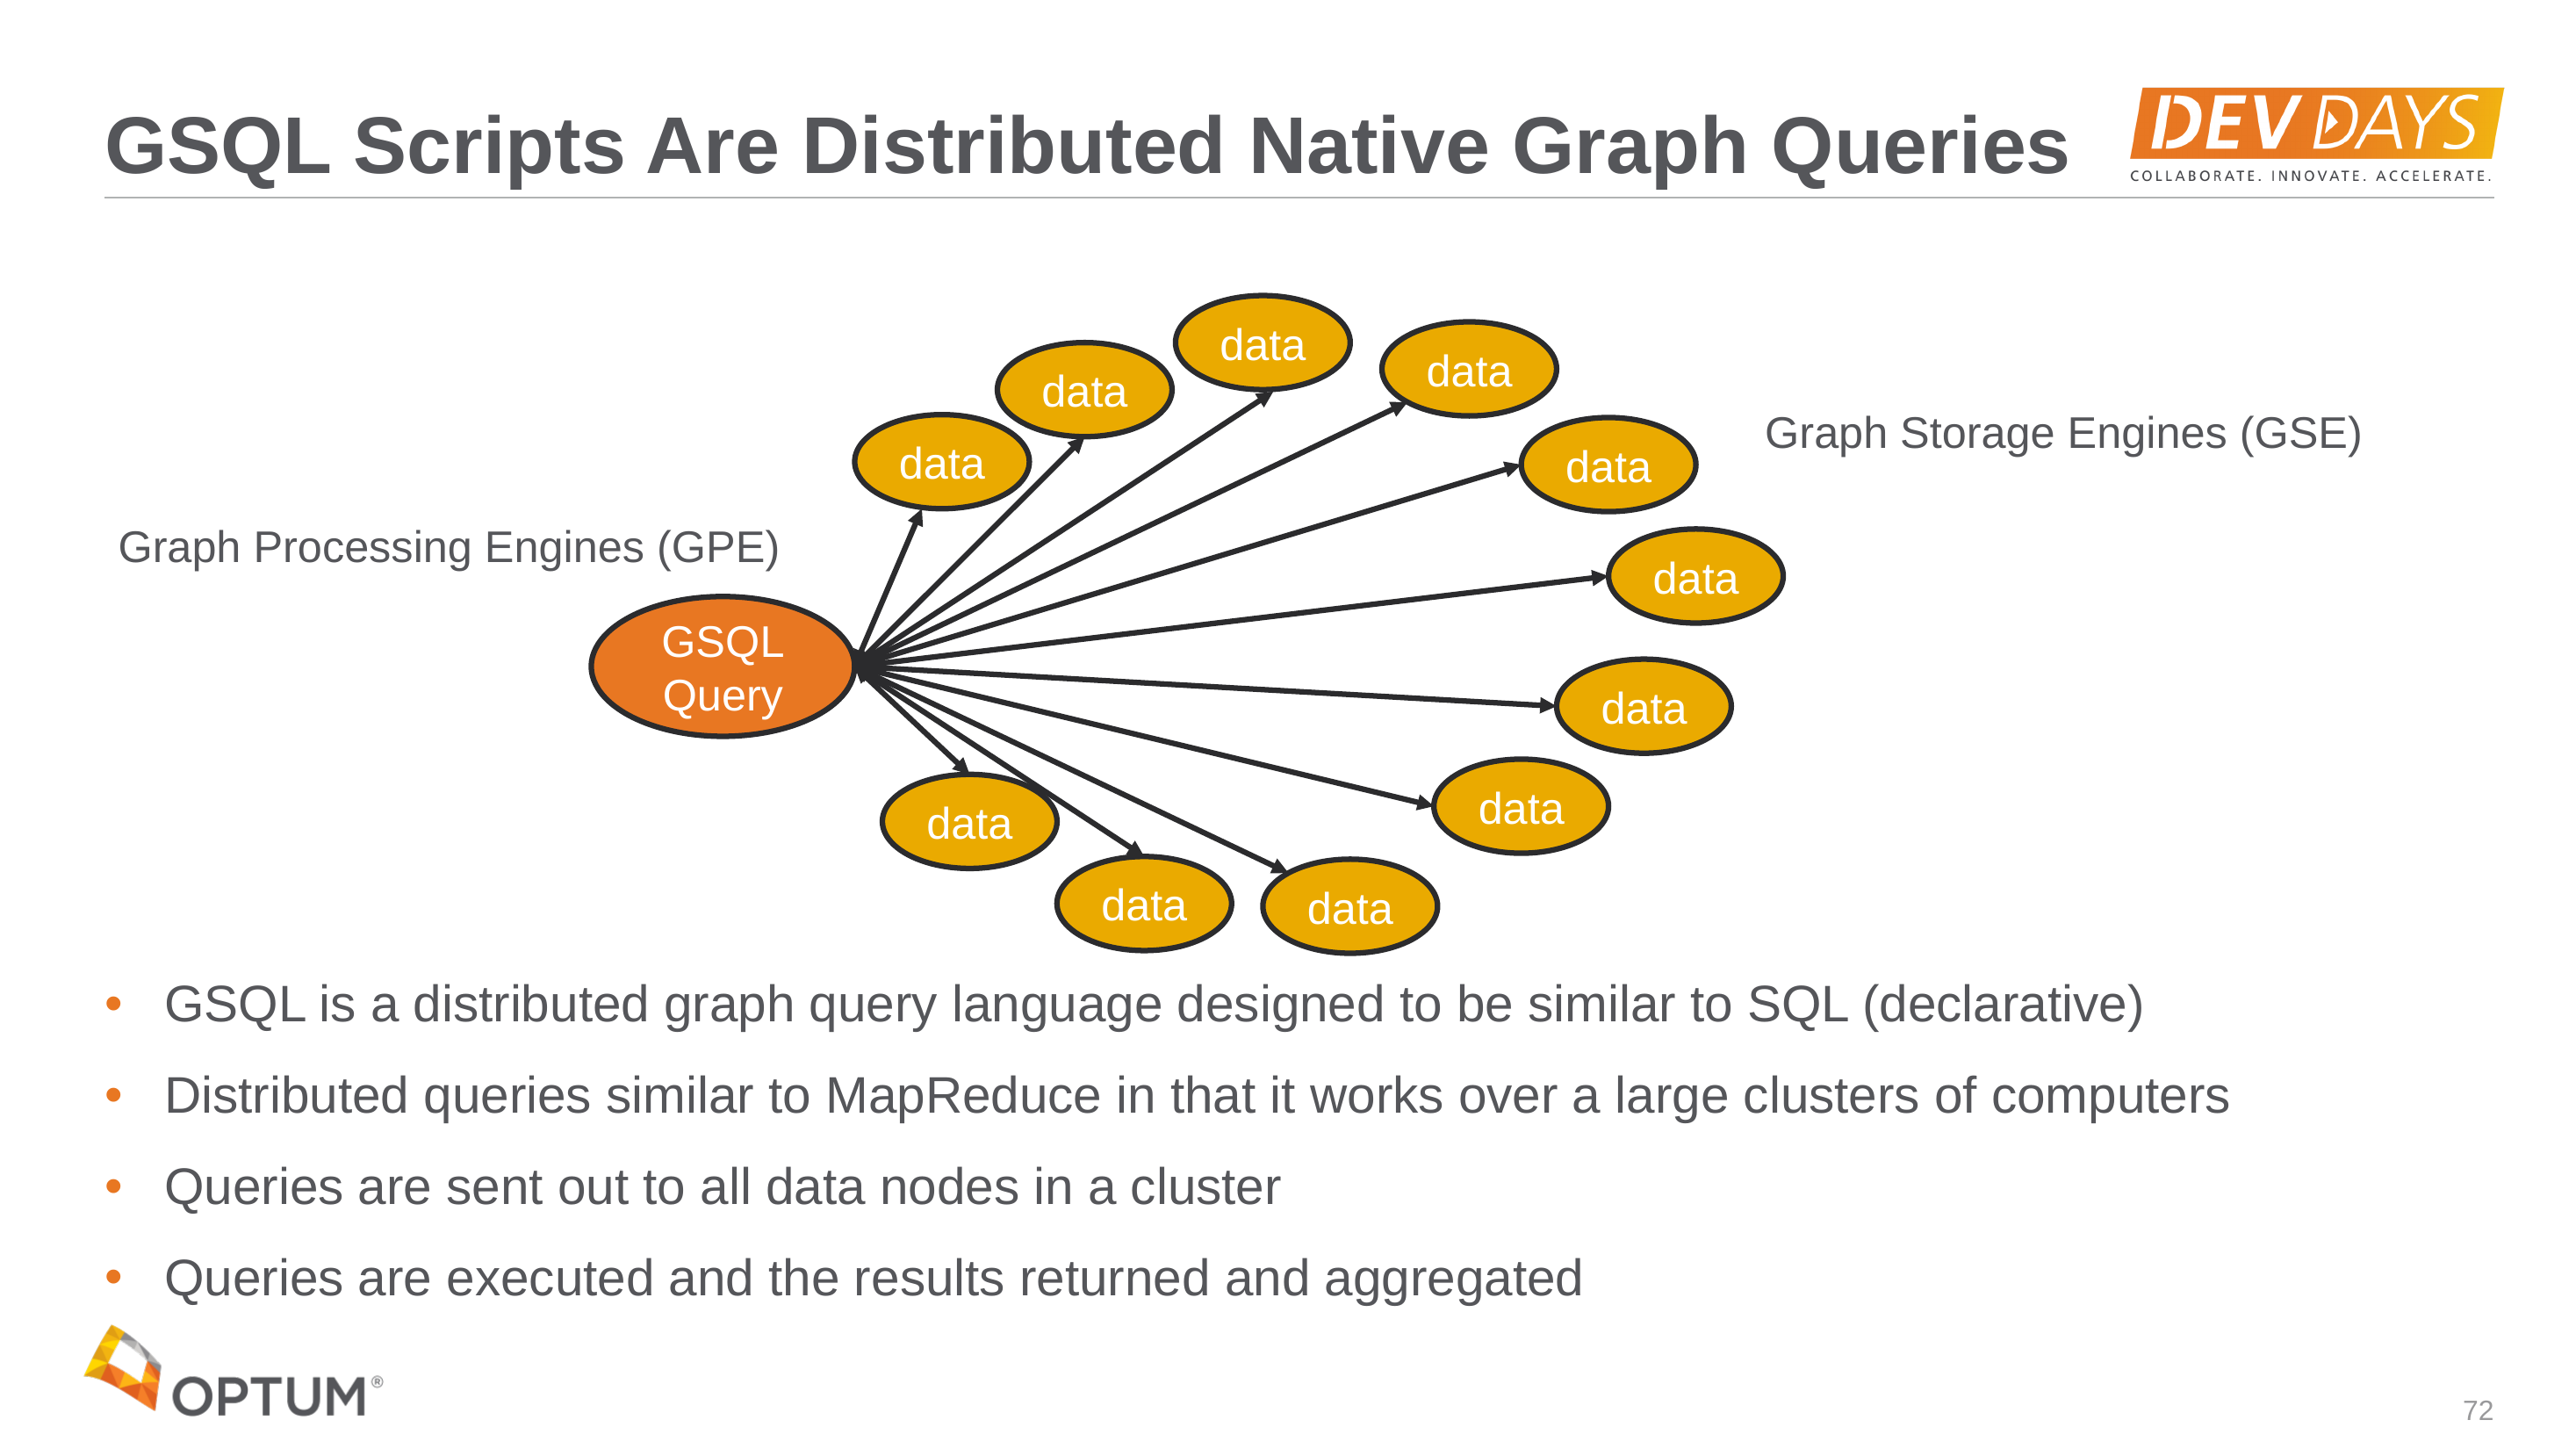

# GSQL Scripts Are Distributed Native Graph Queries
data
data
data
Graph Storage Engines (GSE)
data
data
Graph Processing Engines (GPE)
data
GSQL
Query
data
data
data
data
data
GSQL is a distributed graph query language designed to be similar to SQL (declarative)
Distributed queries similar to MapReduce in that it works over a large clusters of computers
Queries are sent out to all data nodes in a cluster
Queries are executed and the results returned and aggregated
72